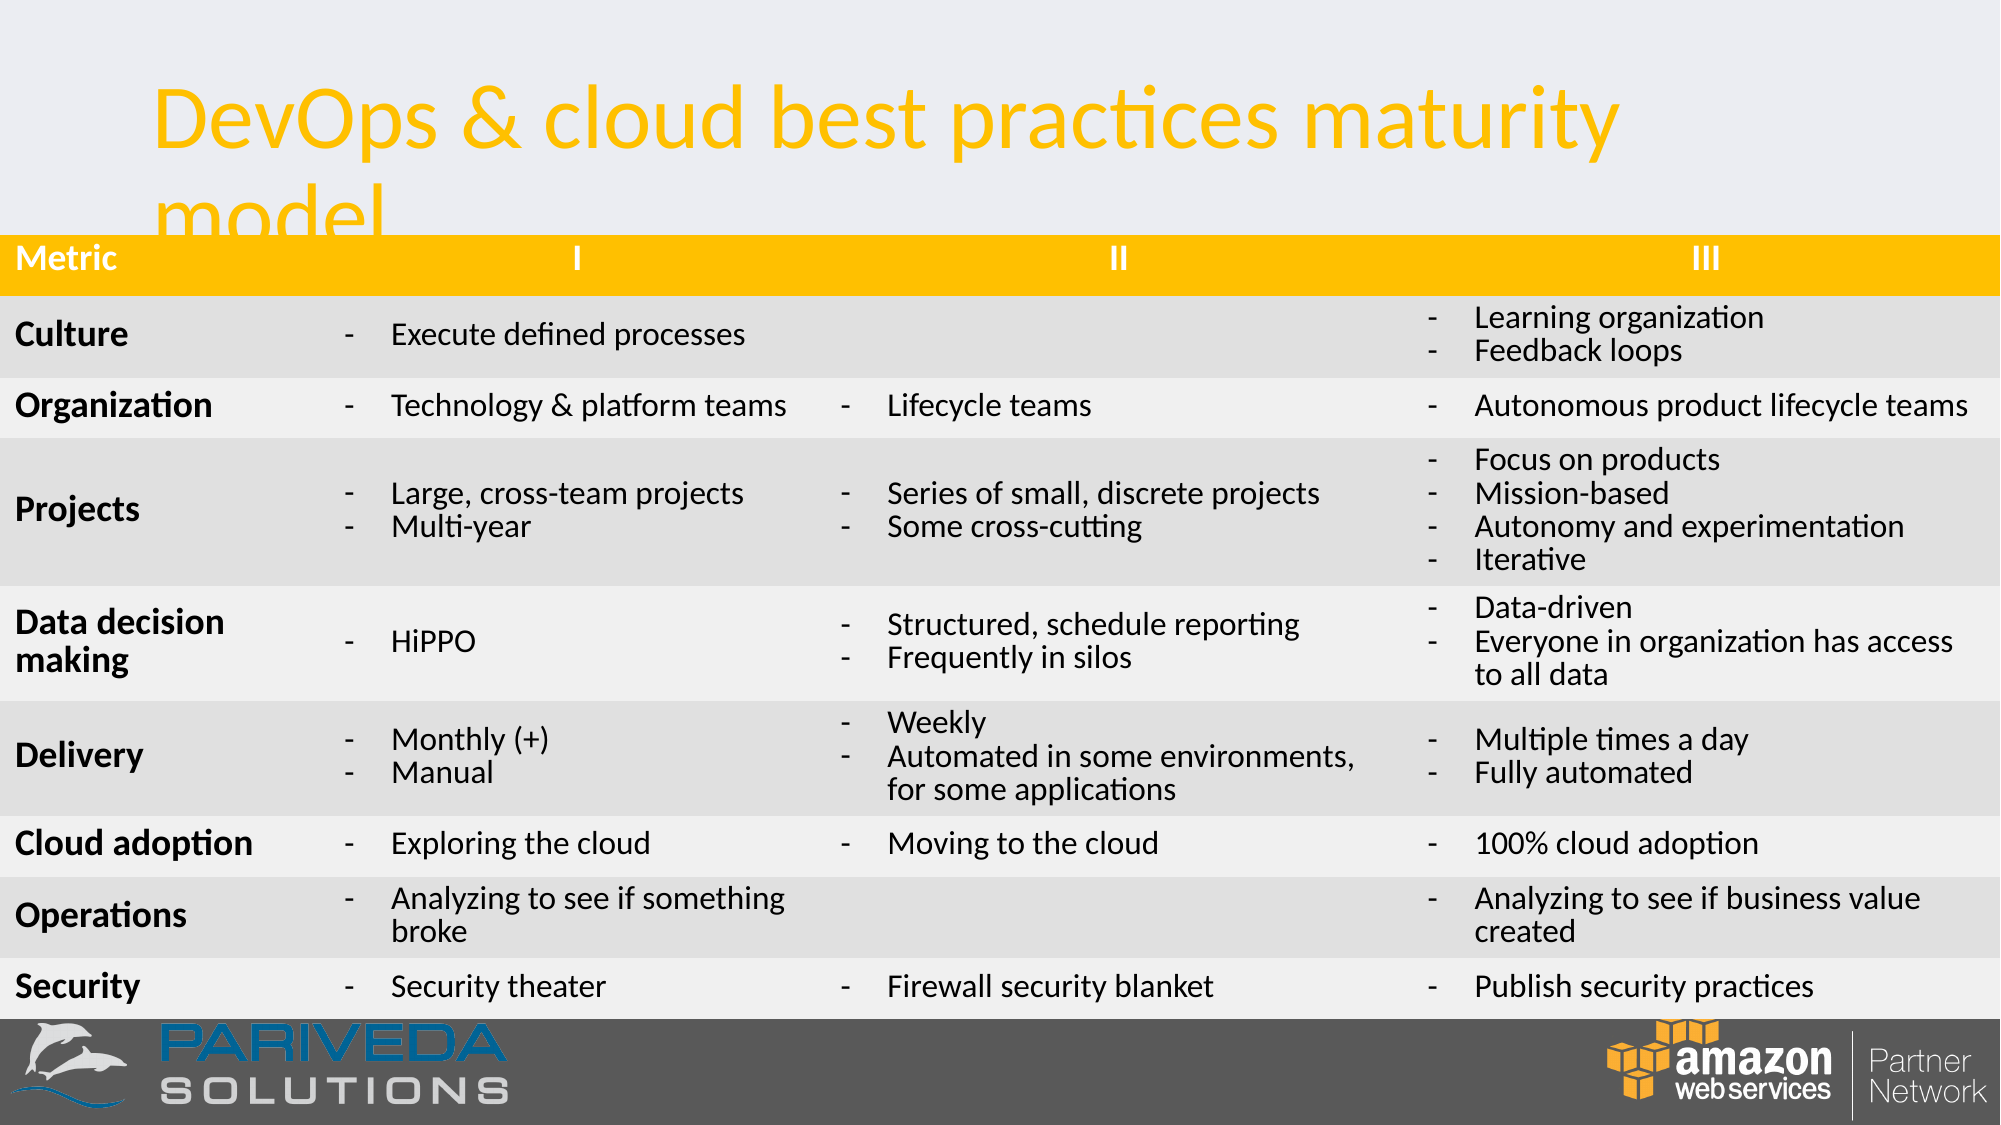

# DevOps & cloud best practices maturity model
| Metric | I | II | III |
| --- | --- | --- | --- |
| Culture | Execute defined processes |  | Learning organization Feedback loops |
| Organization | Technology & platform teams | Lifecycle teams | Autonomous product lifecycle teams |
| Projects | Large, cross-team projects Multi-year | Series of small, discrete projects Some cross-cutting | Focus on products Mission-based Autonomy and experimentation Iterative |
| Data decision making | HiPPO | Structured, schedule reporting Frequently in silos | Data-driven Everyone in organization has access to all data |
| Delivery | Monthly (+) Manual | Weekly Automated in some environments, for some applications | Multiple times a day Fully automated |
| Cloud adoption | Exploring the cloud | Moving to the cloud | 100% cloud adoption |
| Operations | Analyzing to see if something broke |  | Analyzing to see if business value created |
| Security | Security theater | Firewall security blanket | Publish security practices |